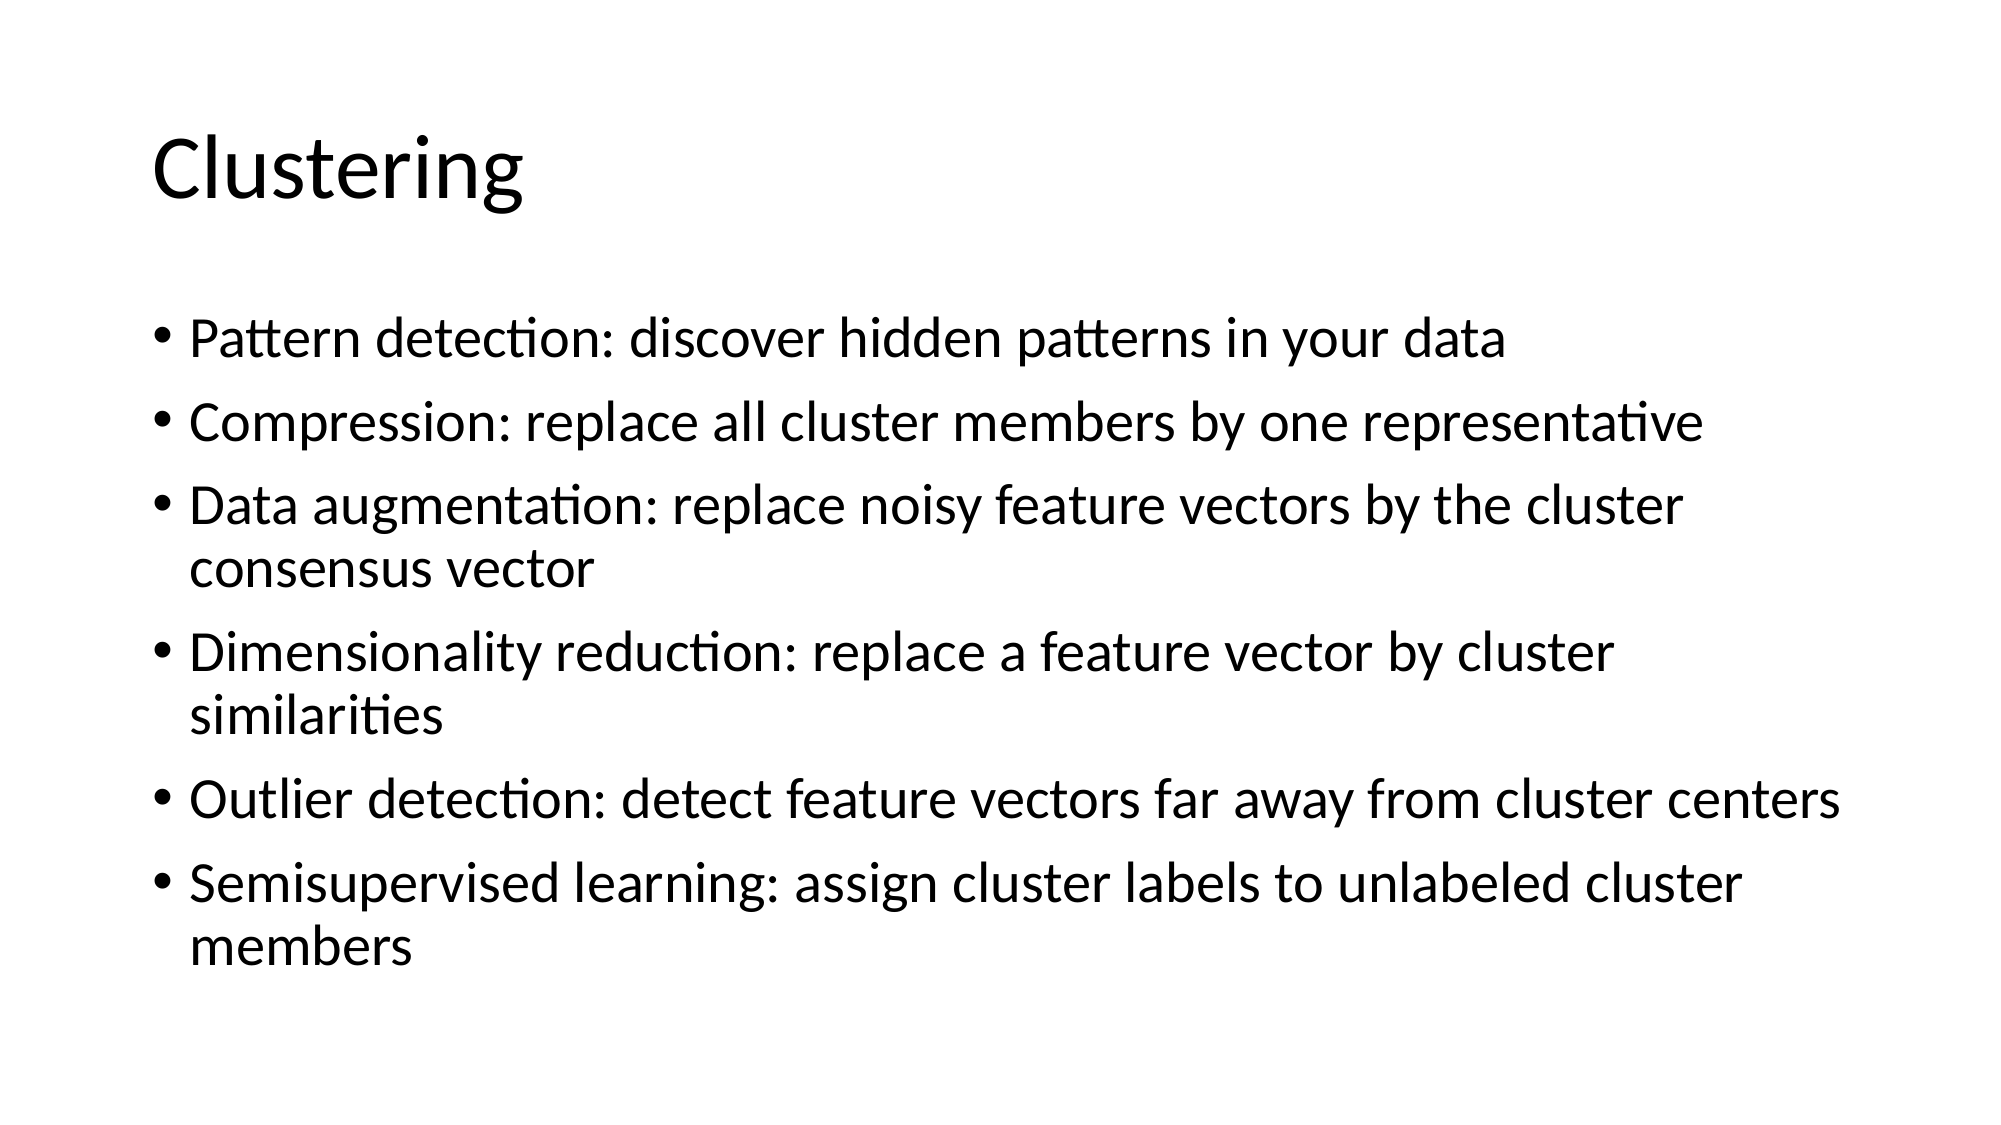

# Clustering
Pattern detection: discover hidden patterns in your data
Compression: replace all cluster members by one representative
Data augmentation: replace noisy feature vectors by the cluster consensus vector
Dimensionality reduction: replace a feature vector by cluster similarities
Outlier detection: detect feature vectors far away from cluster centers
Semisupervised learning: assign cluster labels to unlabeled cluster members